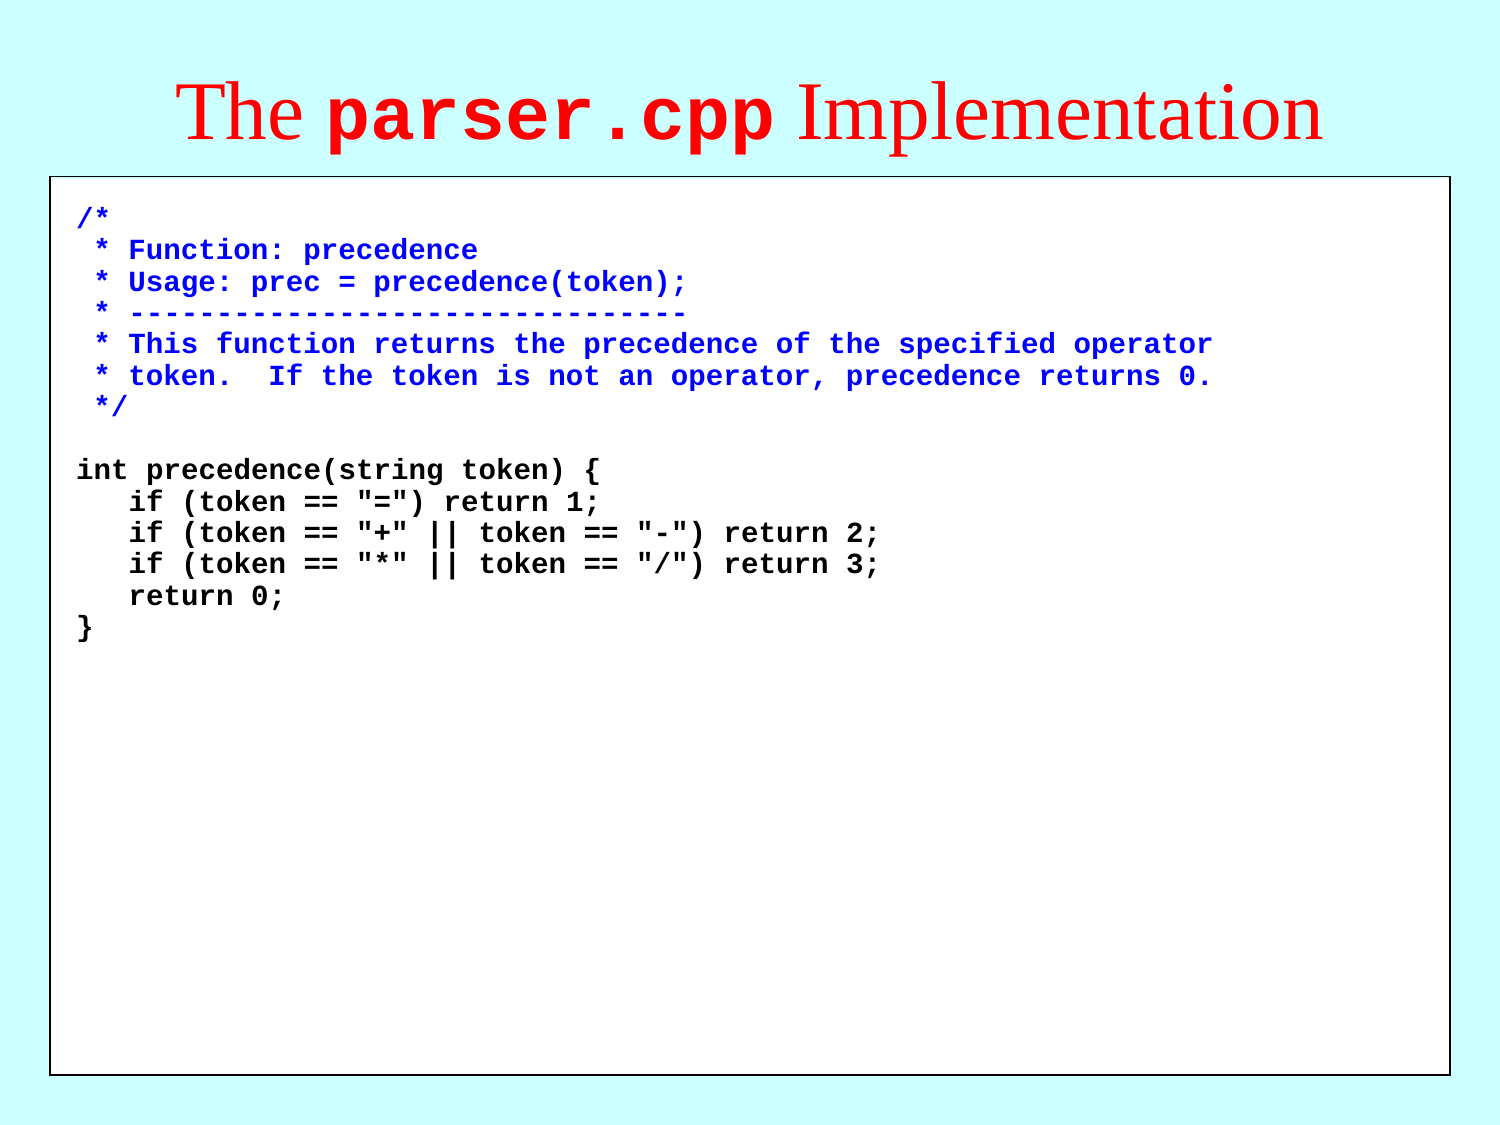

# The parser.cpp Implementation

/*
 * Function: precedence
 * Usage: prec = precedence(token);
 * --------------------------------
 * This function returns the precedence of the specified operator
 * token.  If the token is not an operator, precedence returns 0.
 */

int precedence(string token) {
   if (token == "=") return 1;
   if (token == "+" || token == "-") return 2;
   if (token == "*" || token == "/") return 3;
   return 0;
}
/*
 * Function: readT
 * Usage: exp = readT(scanner);
 * ----------------------------
 * This function reads a single term from the scanner.
 */

Expression *readT(TokenScanner & scanner) {
   string token = scanner.nextToken();
   TokenType type = scanner.getTokenType(token);
   if (type == WORD) return new IdentifierExp(token);
   if (type == NUMBER) return new ConstantExp(stringToInteger(token));
   if (token != "(") error("Illegal term in expression");
   Expression *exp = readE(scanner, 0);
   if (scanner.nextToken() != ")") {
      error("Unbalanced parentheses in expression");
   }
   return exp;
}